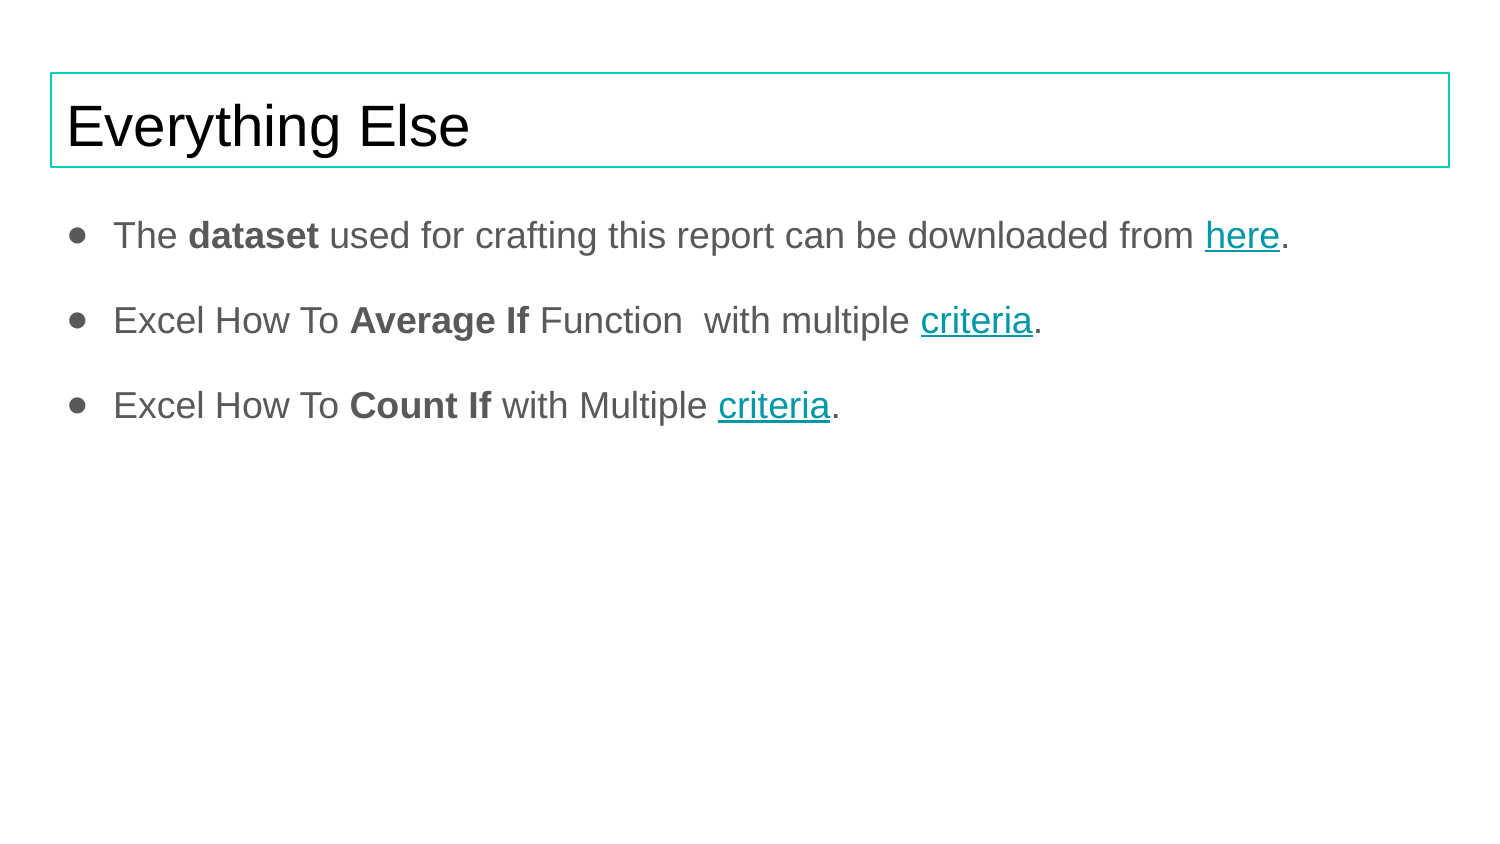

# Everything Else
The dataset used for crafting this report can be downloaded from here.
Excel How To Average If Function  with multiple criteria.
Excel How To Count If with Multiple criteria.